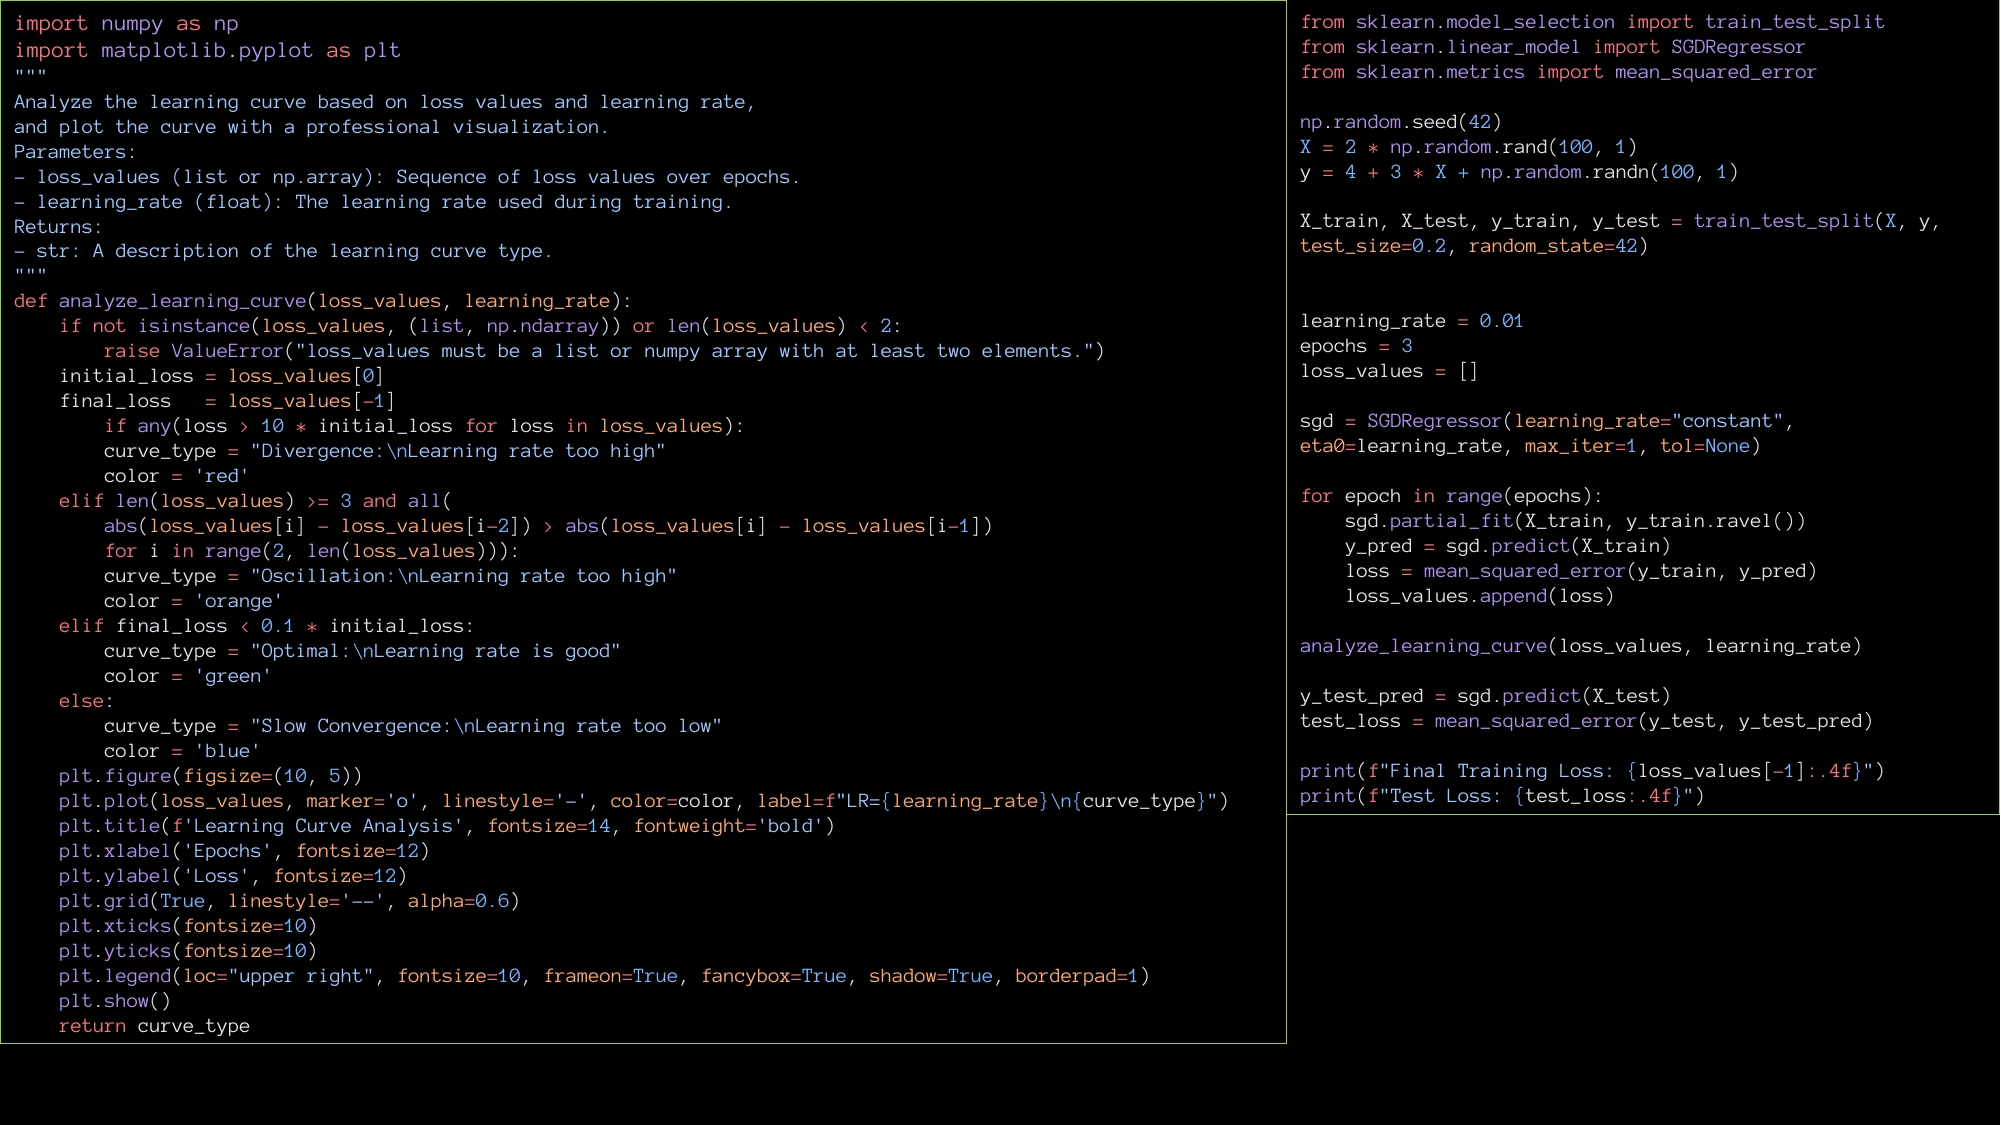

import numpy as np
import matplotlib.pyplot as plt
"""
Analyze the learning curve based on loss values and learning rate,
and plot the curve with a professional visualization.
Parameters:
- loss_values (list or np.array): Sequence of loss values over epochs.
- learning_rate (float): The learning rate used during training.
Returns:
- str: A description of the learning curve type.
"""
def analyze_learning_curve(loss_values, learning_rate):
    if not isinstance(loss_values, (list, np.ndarray)) or len(loss_values) < 2:
        raise ValueError("loss_values must be a list or numpy array with at least two elements.")
    initial_loss = loss_values[0]
    final_loss   = loss_values[-1]
        if any(loss > 10 * initial_loss for loss in loss_values):
        curve_type = "Divergence:\nLearning rate too high"
        color = 'red'
    elif len(loss_values) >= 3 and all(
        abs(loss_values[i] - loss_values[i-2]) > abs(loss_values[i] - loss_values[i-1])
        for i in range(2, len(loss_values))):
        curve_type = "Oscillation:\nLearning rate too high"
        color = 'orange'
    elif final_loss < 0.1 * initial_loss:
        curve_type = "Optimal:\nLearning rate is good"
        color = 'green'
    else:
        curve_type = "Slow Convergence:\nLearning rate too low"
        color = 'blue'
    plt.figure(figsize=(10, 5))
    plt.plot(loss_values, marker='o', linestyle='-', color=color, label=f"LR={learning_rate}\n{curve_type}")
    plt.title(f'Learning Curve Analysis', fontsize=14, fontweight='bold')
    plt.xlabel('Epochs', fontsize=12)
    plt.ylabel('Loss', fontsize=12)
    plt.grid(True, linestyle='--', alpha=0.6)
    plt.xticks(fontsize=10)
    plt.yticks(fontsize=10)
    plt.legend(loc="upper right", fontsize=10, frameon=True, fancybox=True, shadow=True, borderpad=1)
    plt.show()
    return curve_type
from sklearn.model_selection import train_test_split
from sklearn.linear_model import SGDRegressor
from sklearn.metrics import mean_squared_error
np.random.seed(42)
X = 2 * np.random.rand(100, 1)
y = 4 + 3 * X + np.random.randn(100, 1)
X_train, X_test, y_train, y_test = train_test_split(X, y, test_size=0.2, random_state=42)
learning_rate = 0.01
epochs = 3
loss_values = []
sgd = SGDRegressor(learning_rate="constant", eta0=learning_rate, max_iter=1, tol=None)
for epoch in range(epochs):
    sgd.partial_fit(X_train, y_train.ravel())
    y_pred = sgd.predict(X_train)
    loss = mean_squared_error(y_train, y_pred)
    loss_values.append(loss)
analyze_learning_curve(loss_values, learning_rate)
y_test_pred = sgd.predict(X_test)
test_loss = mean_squared_error(y_test, y_test_pred)
print(f"Final Training Loss: {loss_values[-1]:.4f}")
print(f"Test Loss: {test_loss:.4f}")